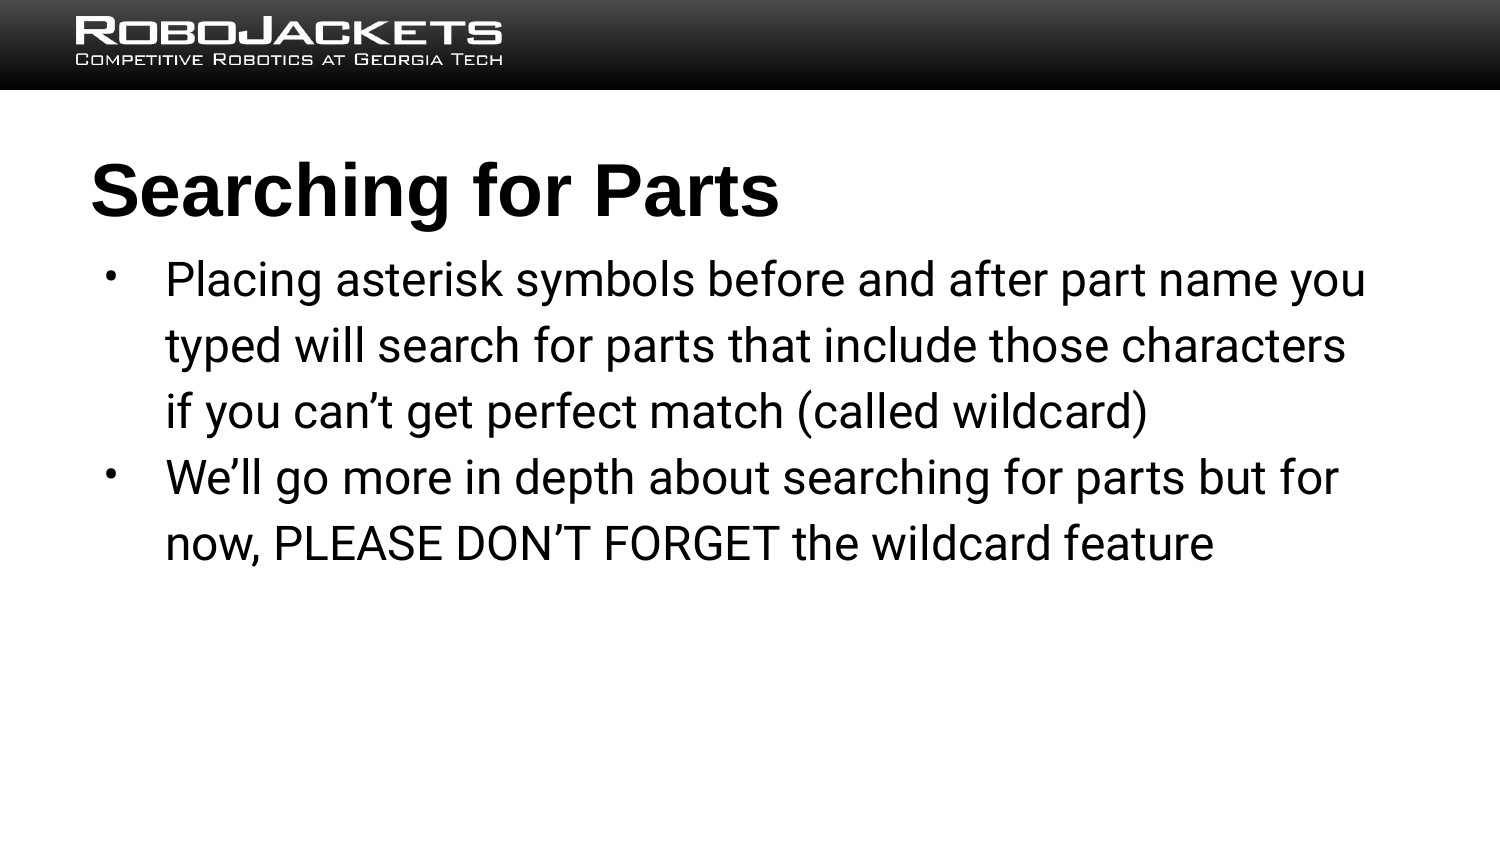

# Searching for Parts
Placing asterisk symbols before and after part name you typed will search for parts that include those characters if you can’t get perfect match (called wildcard)
We’ll go more in depth about searching for parts but for now, PLEASE DON’T FORGET the wildcard feature